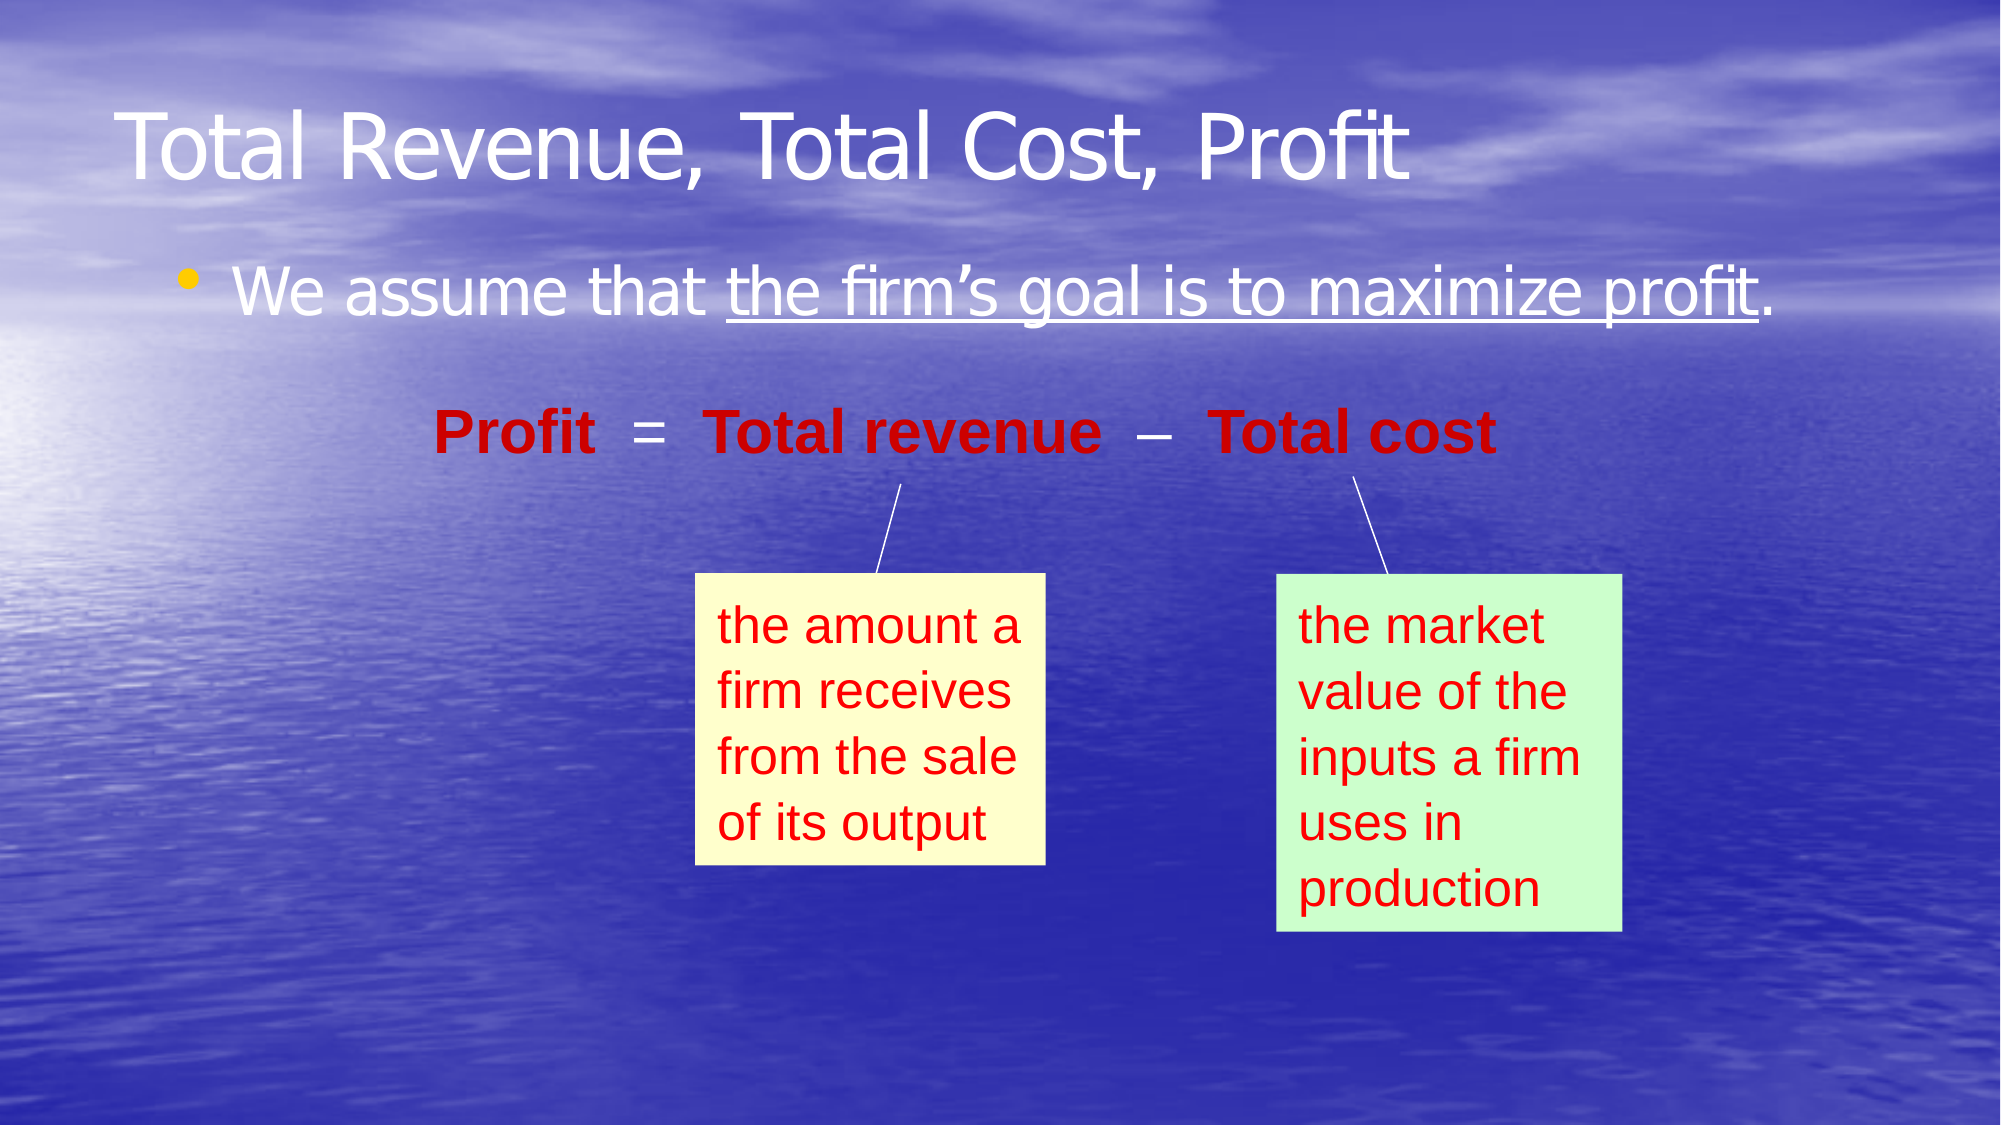

0
Total Revenue, Total Cost, Profit
We assume that the firm’s goal is to maximize profit.
Profit  =  Total revenue  –  Total cost

the market value of the inputs a firm uses in production

the amount a firm receives from the sale of its output